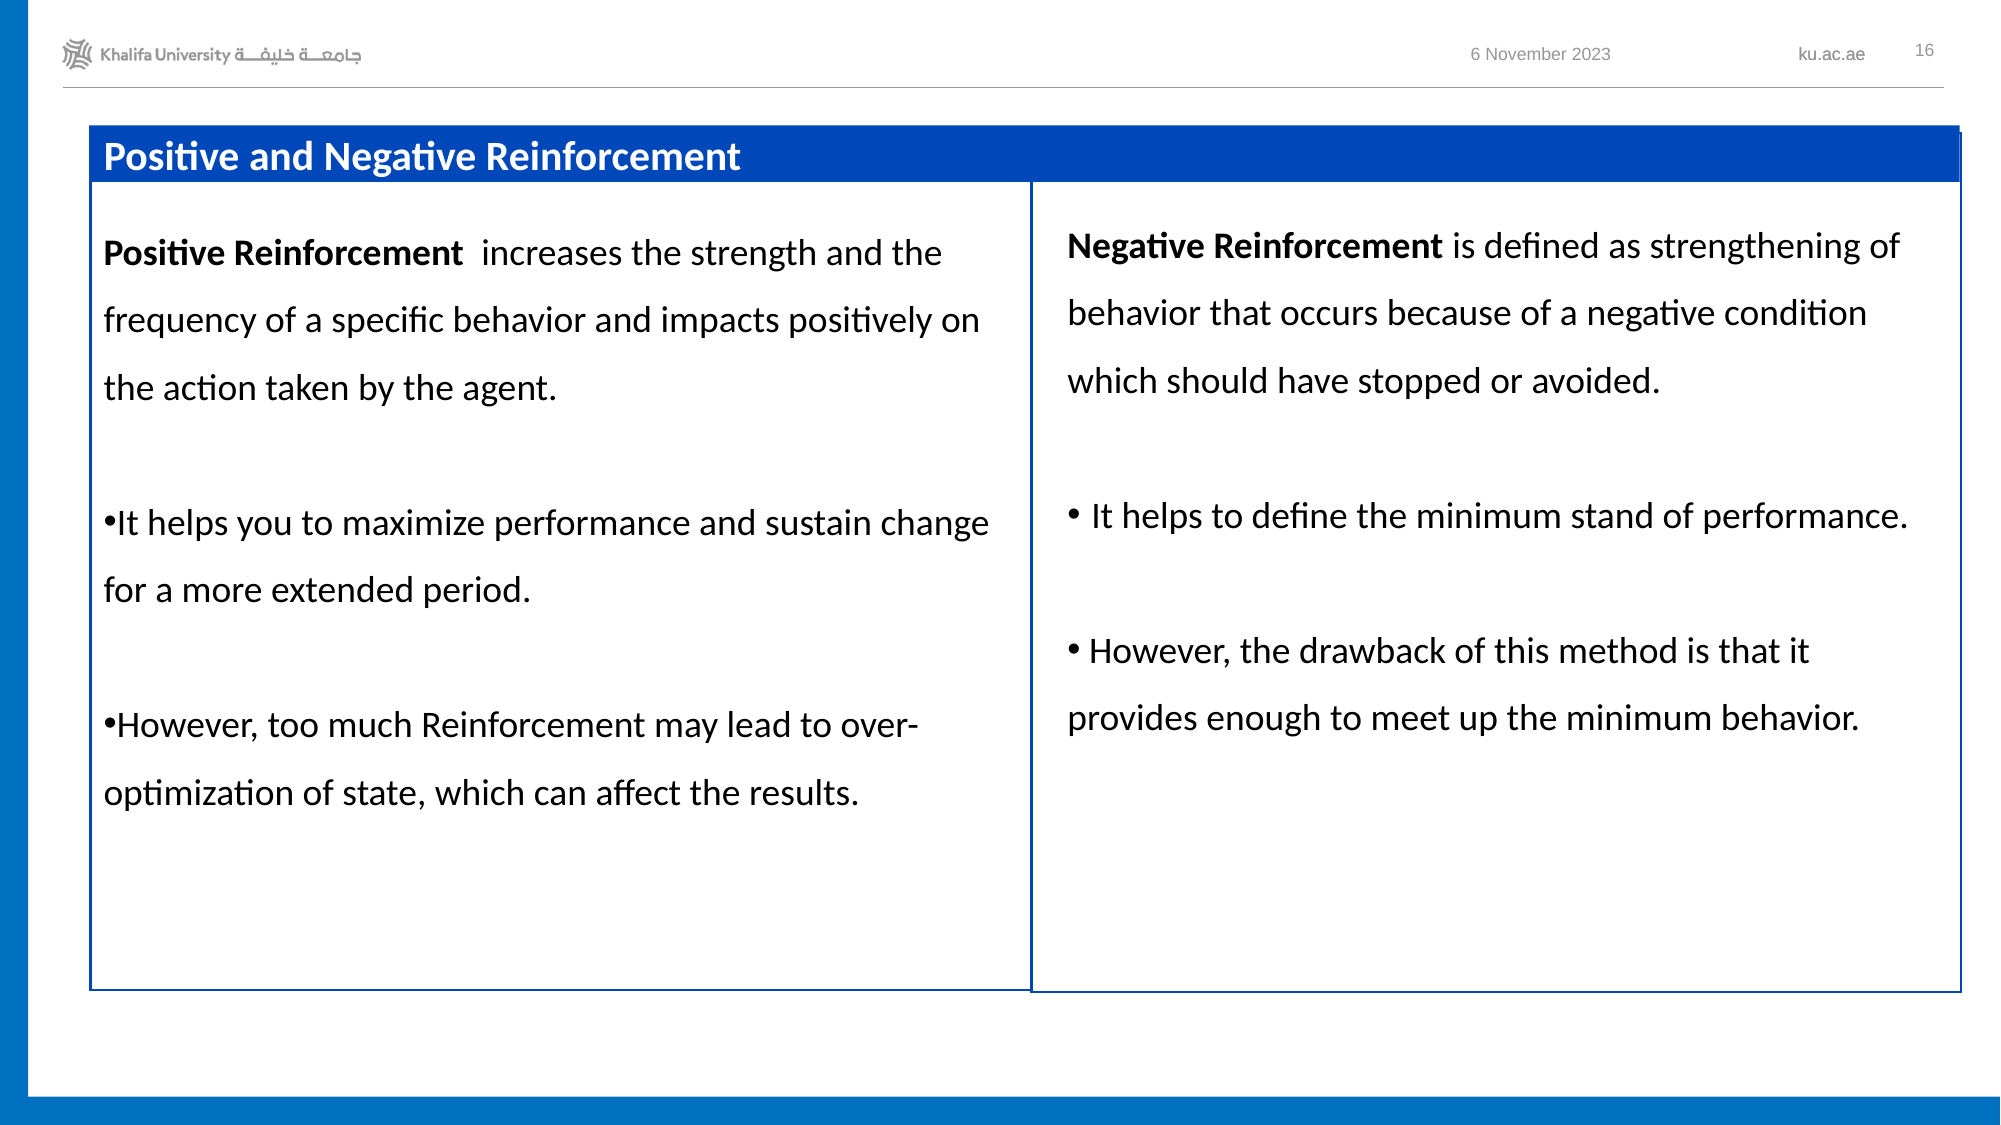

16
6 November 2023
Positive and Negative Reinforcement

Negative Reinforcement is defined as strengthening of behavior that occurs because of a negative condition which should have stopped or avoided.

 It helps to define the minimum stand of performance.

 However, the drawback of this method is that it provides enough to meet up the minimum behavior.
Positive Reinforcement  increases the strength and the frequency of a specific behavior and impacts positively on the action taken by the agent.

It helps you to maximize performance and sustain change for a more extended period.

However, too much Reinforcement may lead to over-optimization of state, which can affect the results.